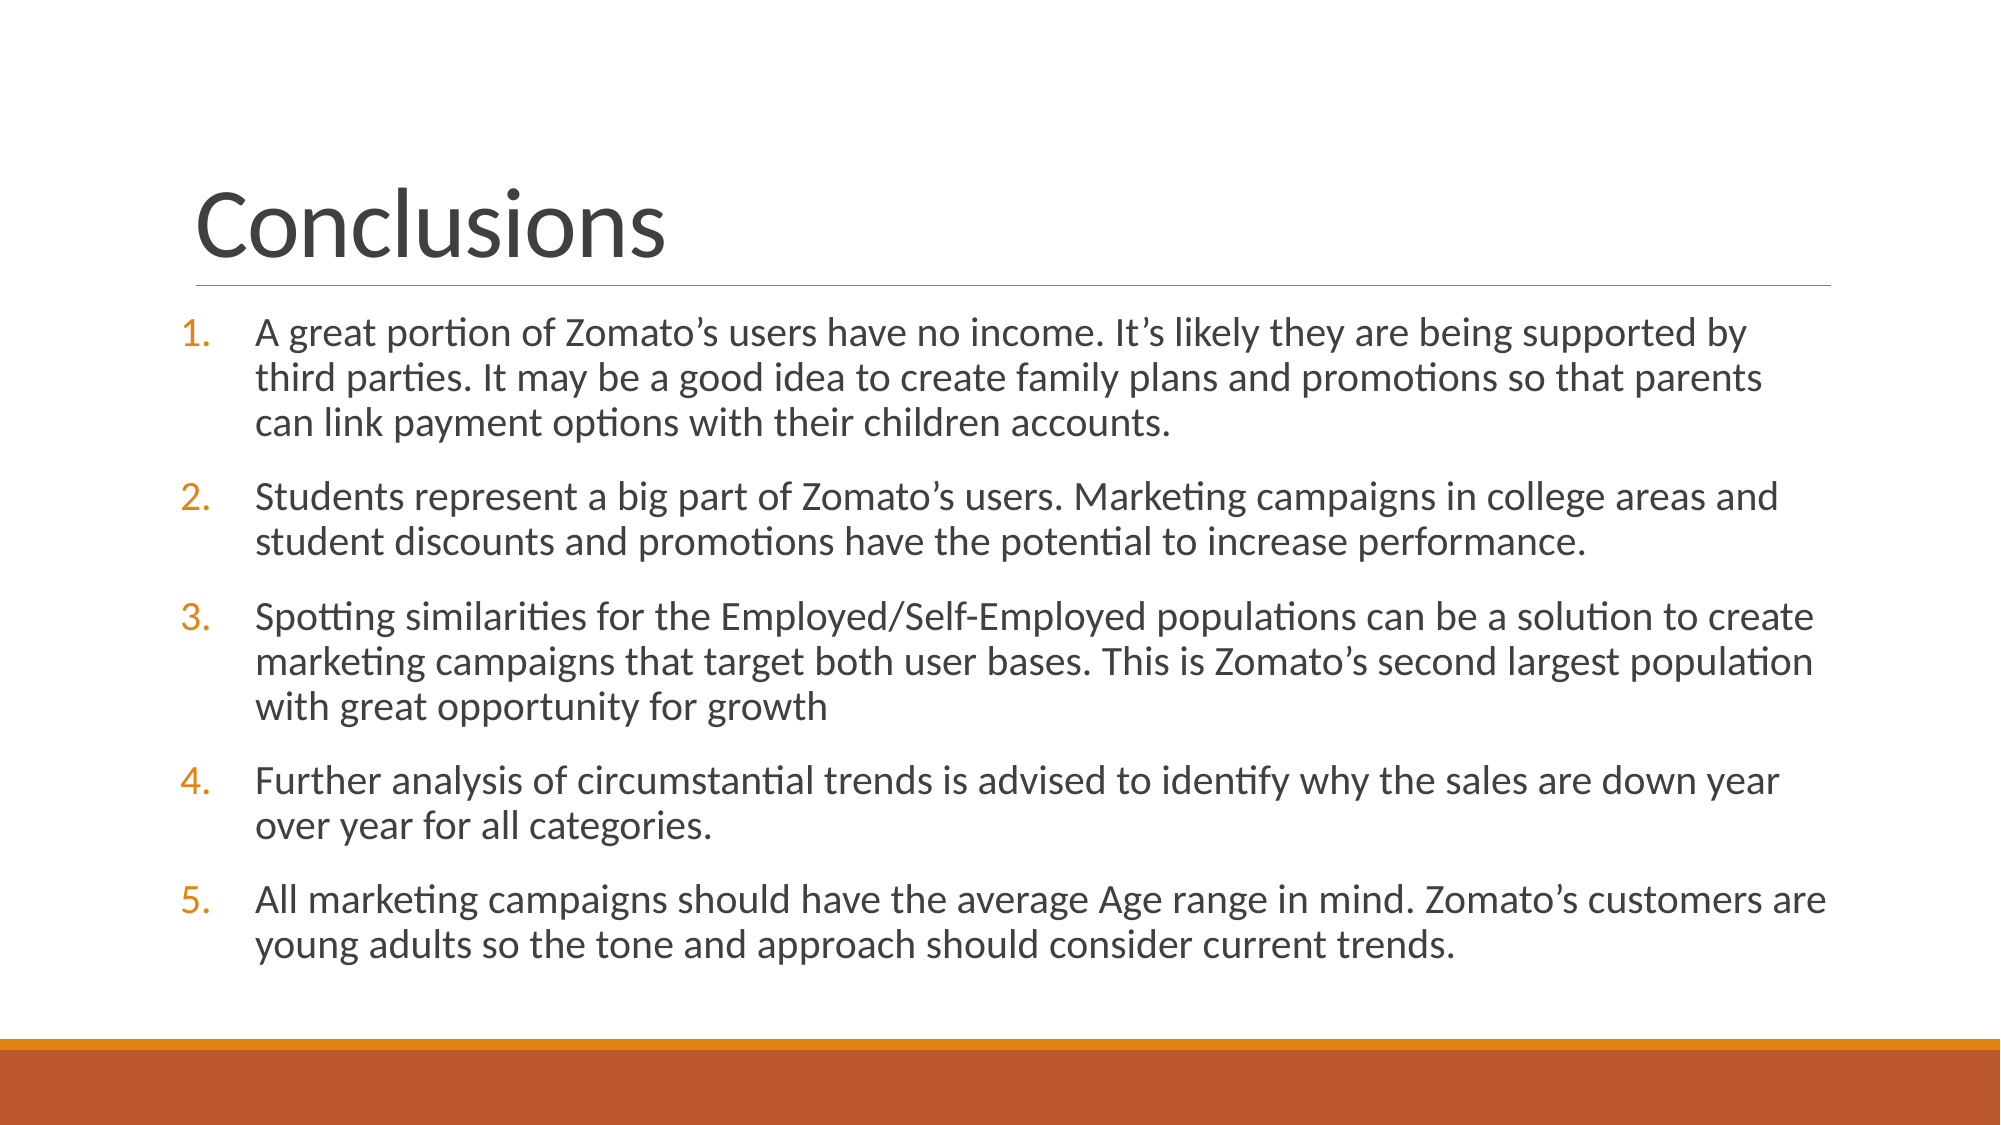

# Conclusions
A great portion of Zomato’s users have no income. It’s likely they are being supported by third parties. It may be a good idea to create family plans and promotions so that parents can link payment options with their children accounts.
Students represent a big part of Zomato’s users. Marketing campaigns in college areas and student discounts and promotions have the potential to increase performance.
Spotting similarities for the Employed/Self-Employed populations can be a solution to create marketing campaigns that target both user bases. This is Zomato’s second largest population with great opportunity for growth
Further analysis of circumstantial trends is advised to identify why the sales are down year over year for all categories.
All marketing campaigns should have the average Age range in mind. Zomato’s customers are young adults so the tone and approach should consider current trends.